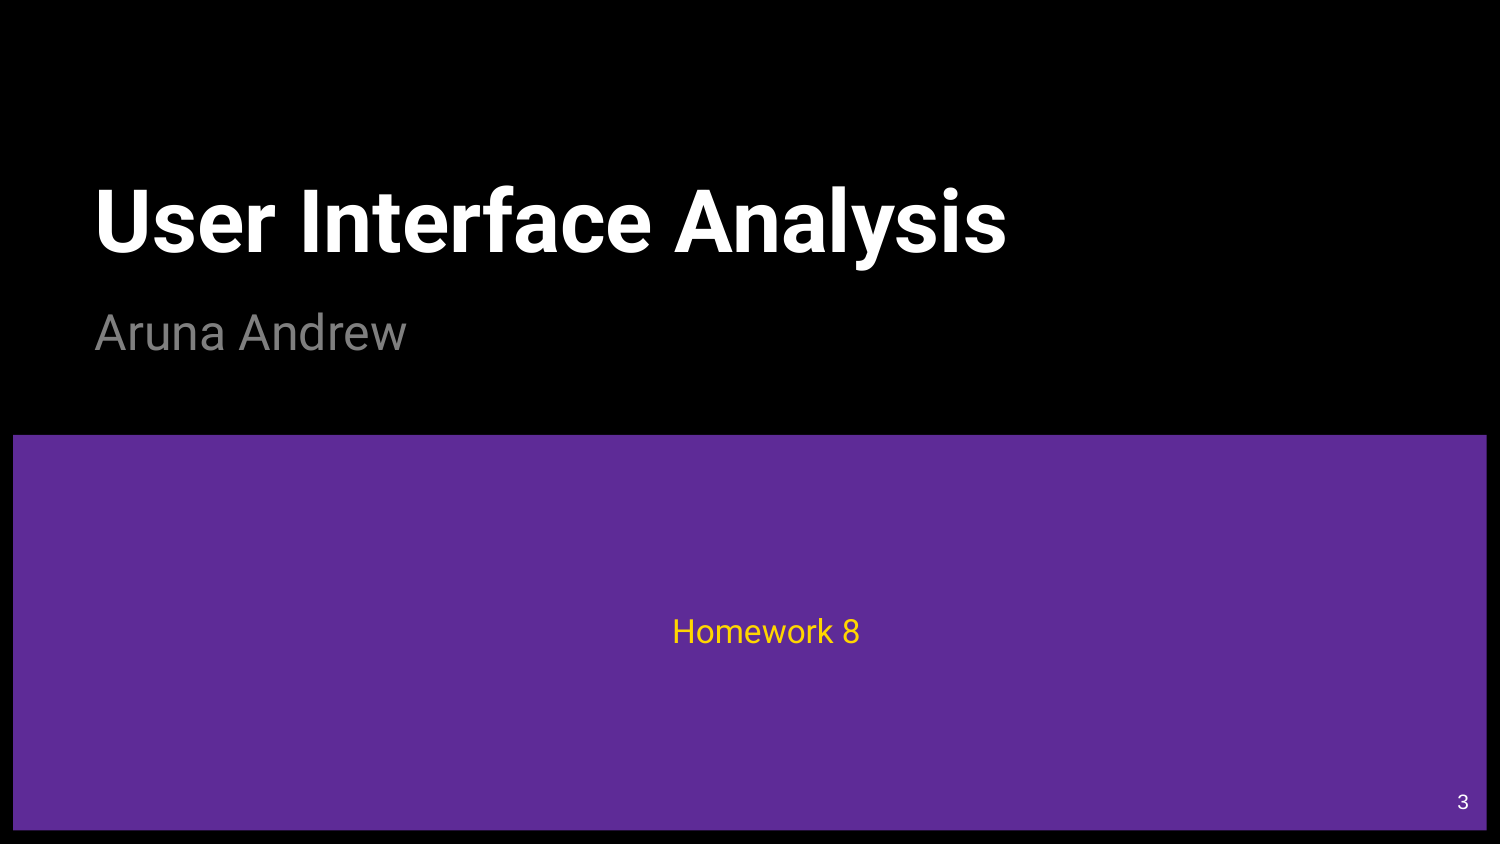

# User Interface Analysis
Aruna Andrew
Homework 8
3